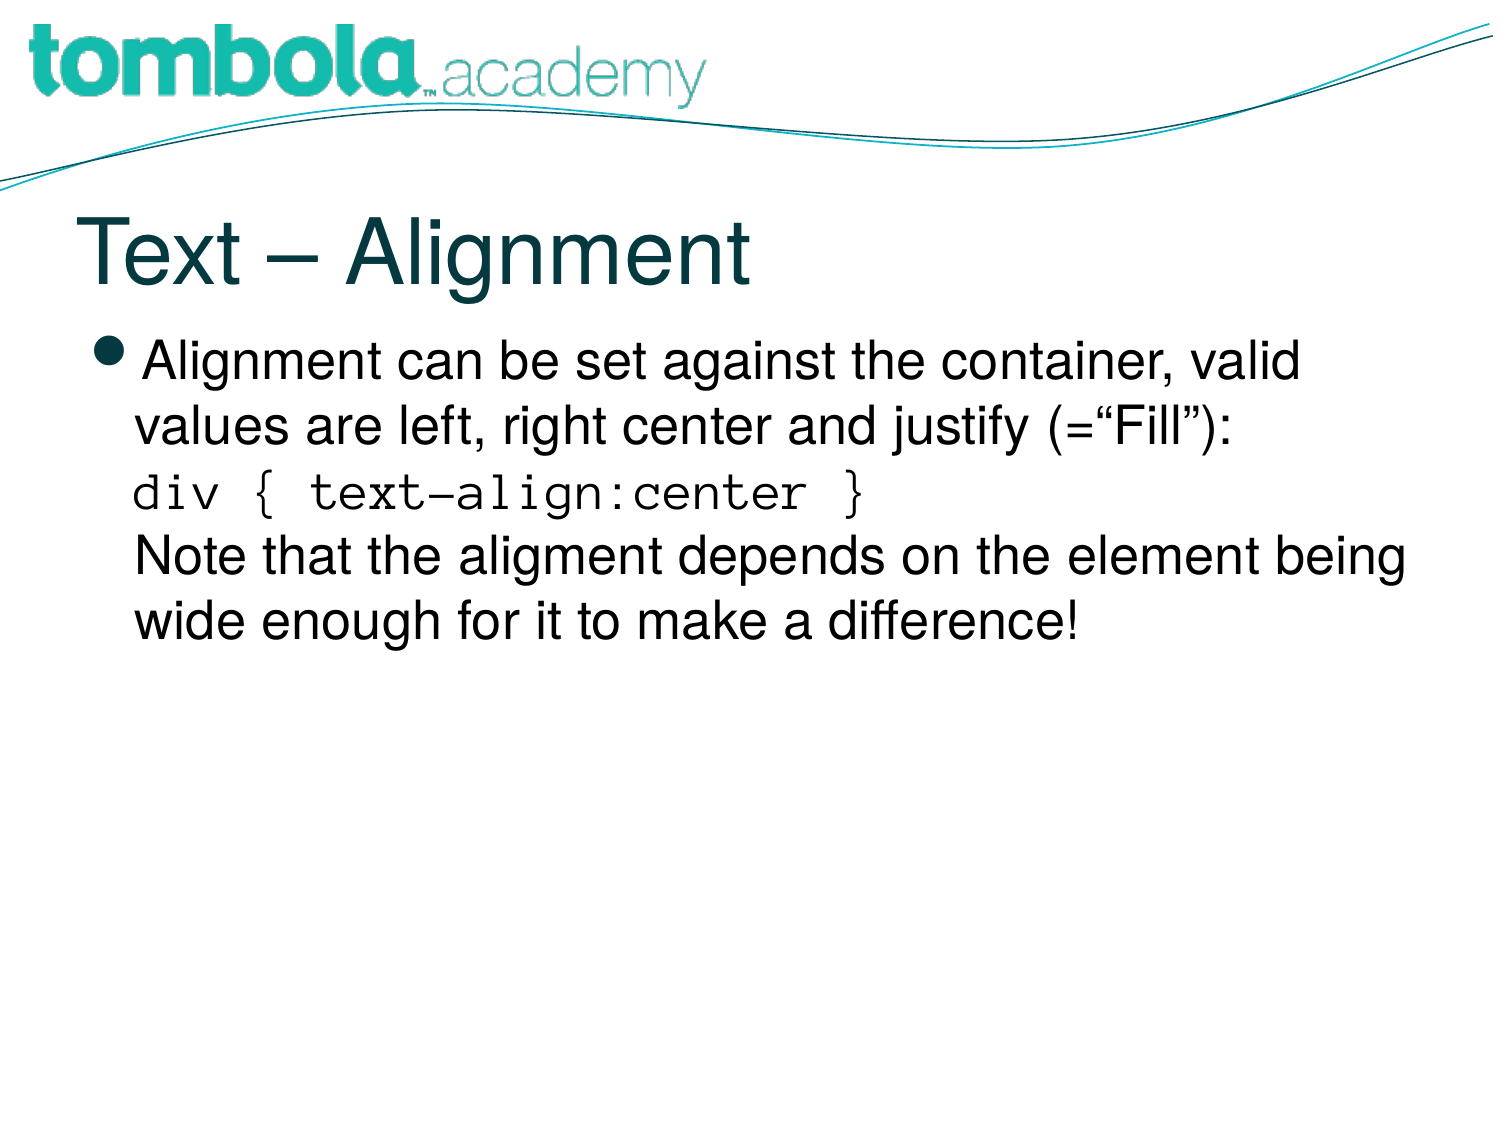

# Text – Alignment
Alignment can be set against the container, valid values are left, right center and justify (=“Fill”):
div { text-align:center }
Note that the aligment depends on the element being wide enough for it to make a difference!